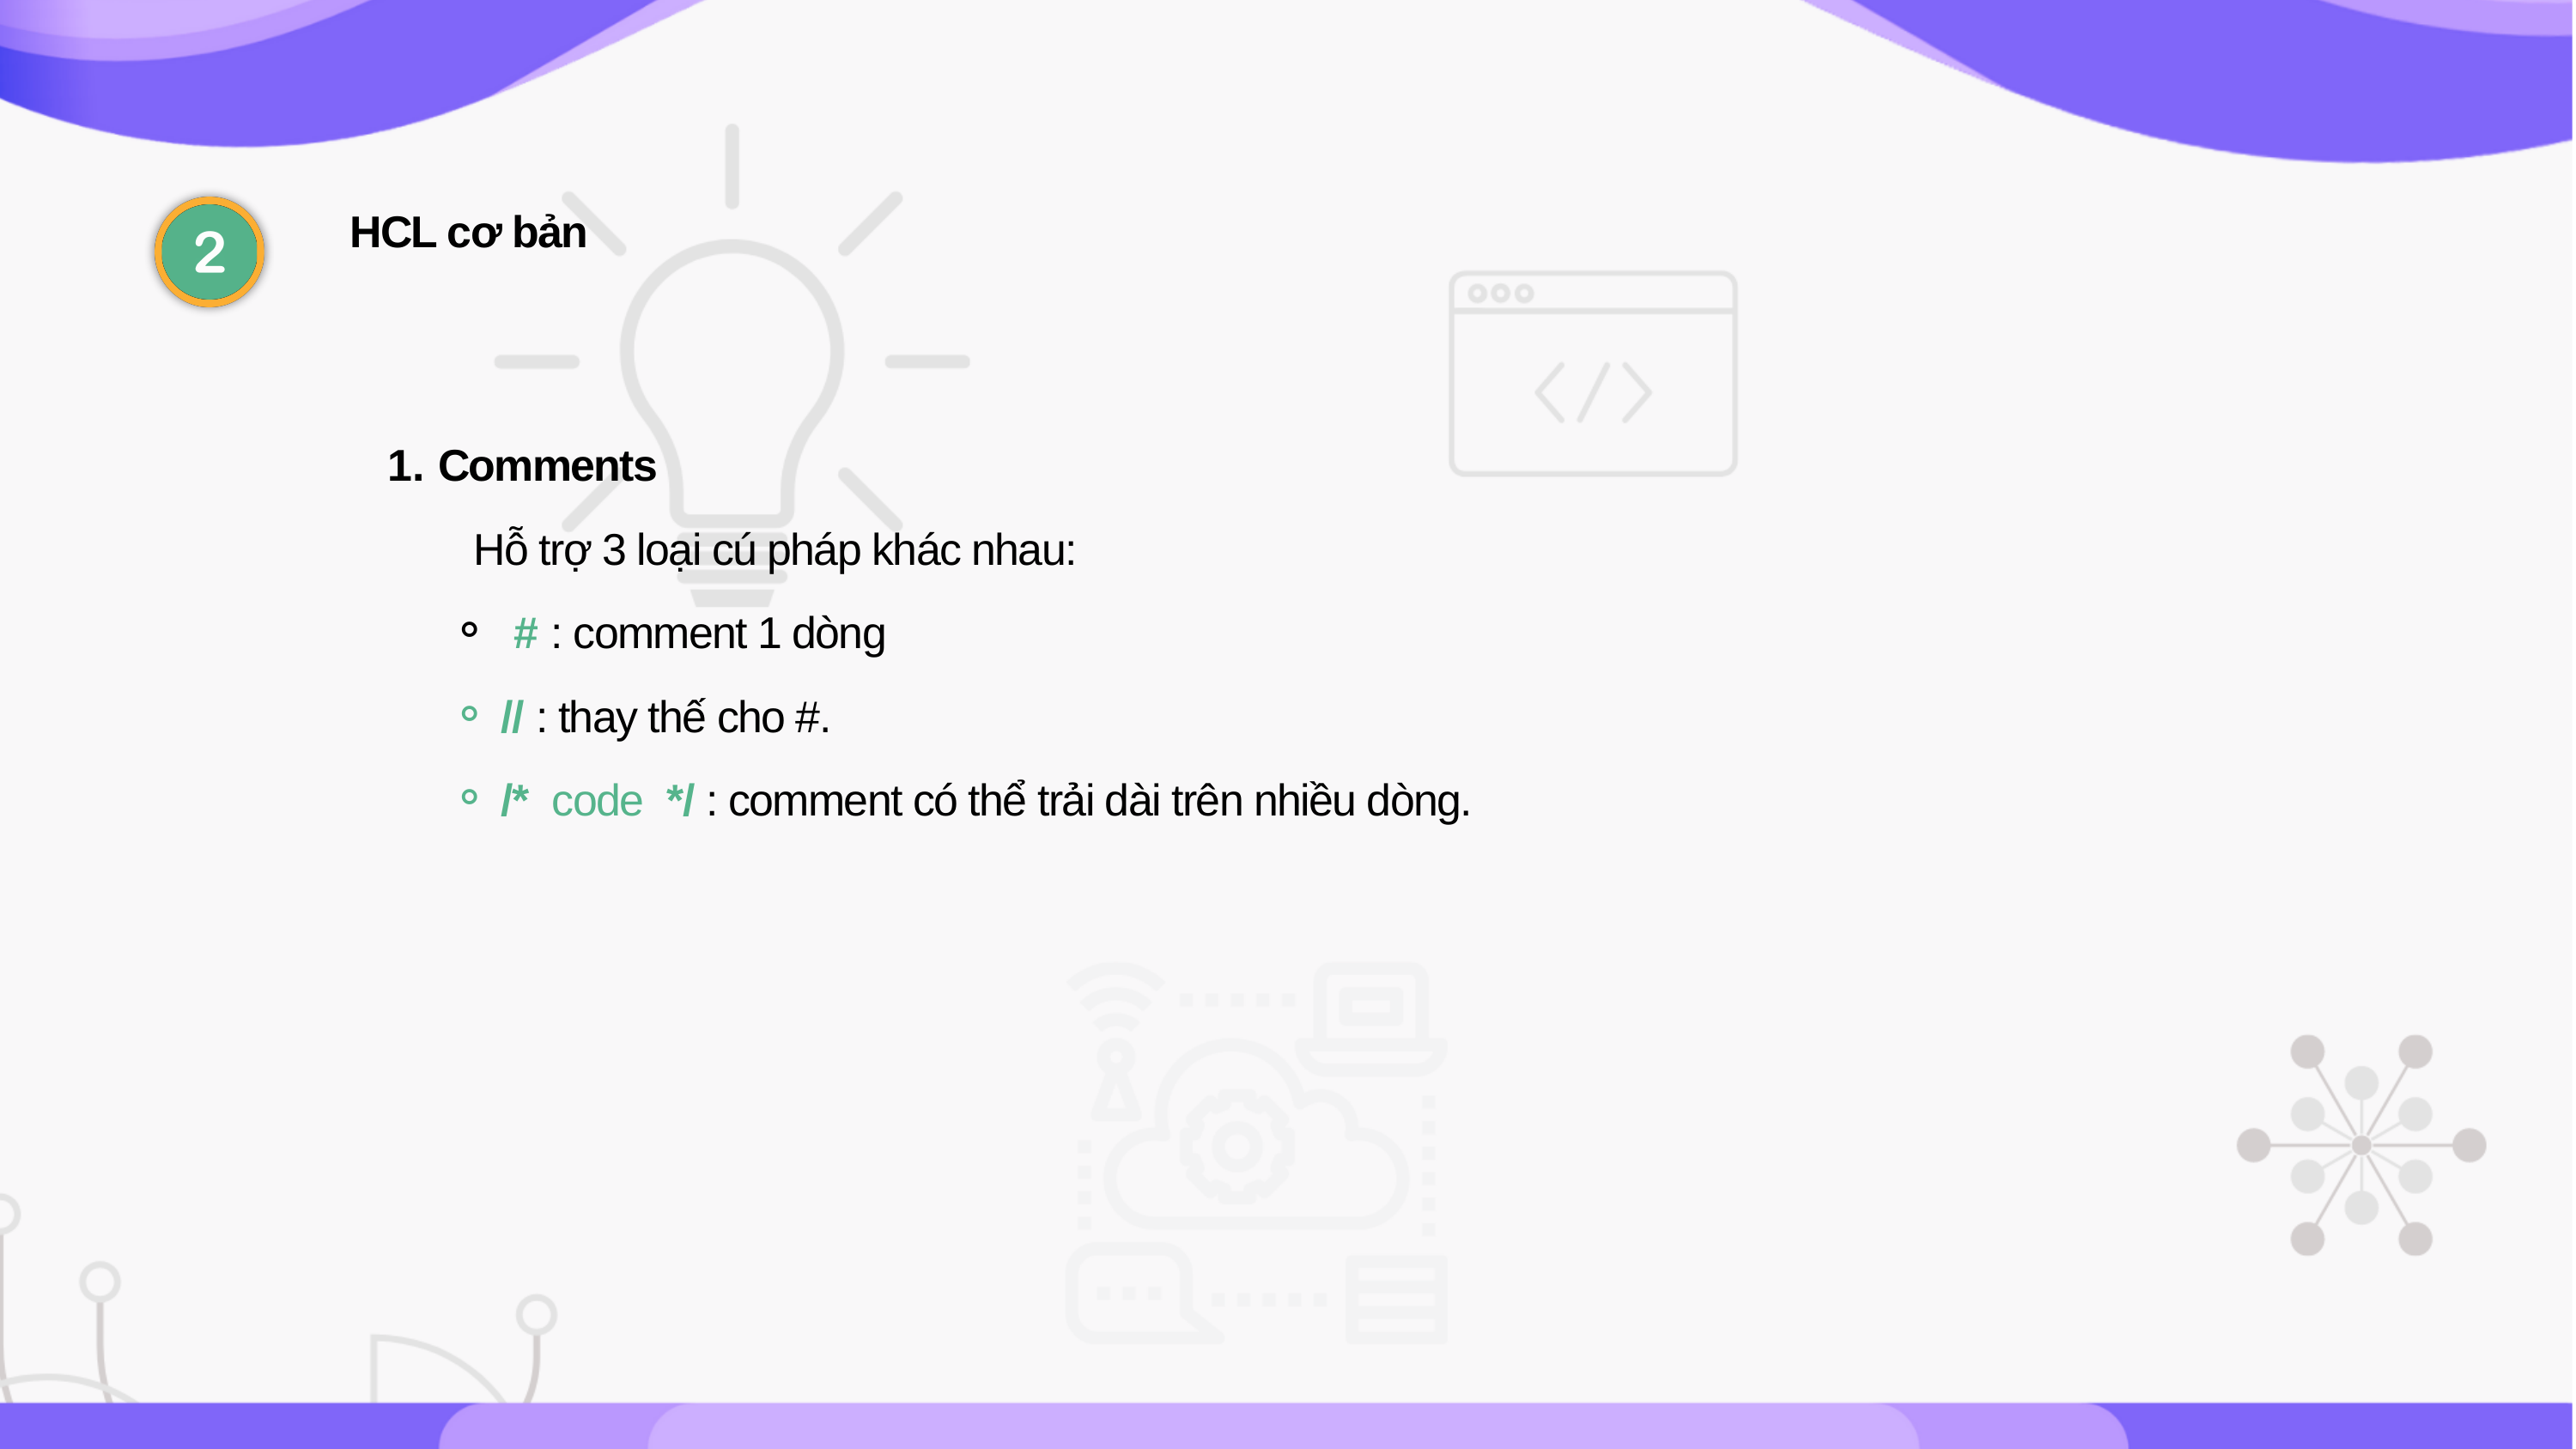

HCL cơ bản
 Comments
           Hỗ trợ 3 loại cú pháp khác nhau:
 # : comment 1 dòng
// : thay thế cho #.
/*  code  */ : comment có thể trải dài trên nhiều dòng.